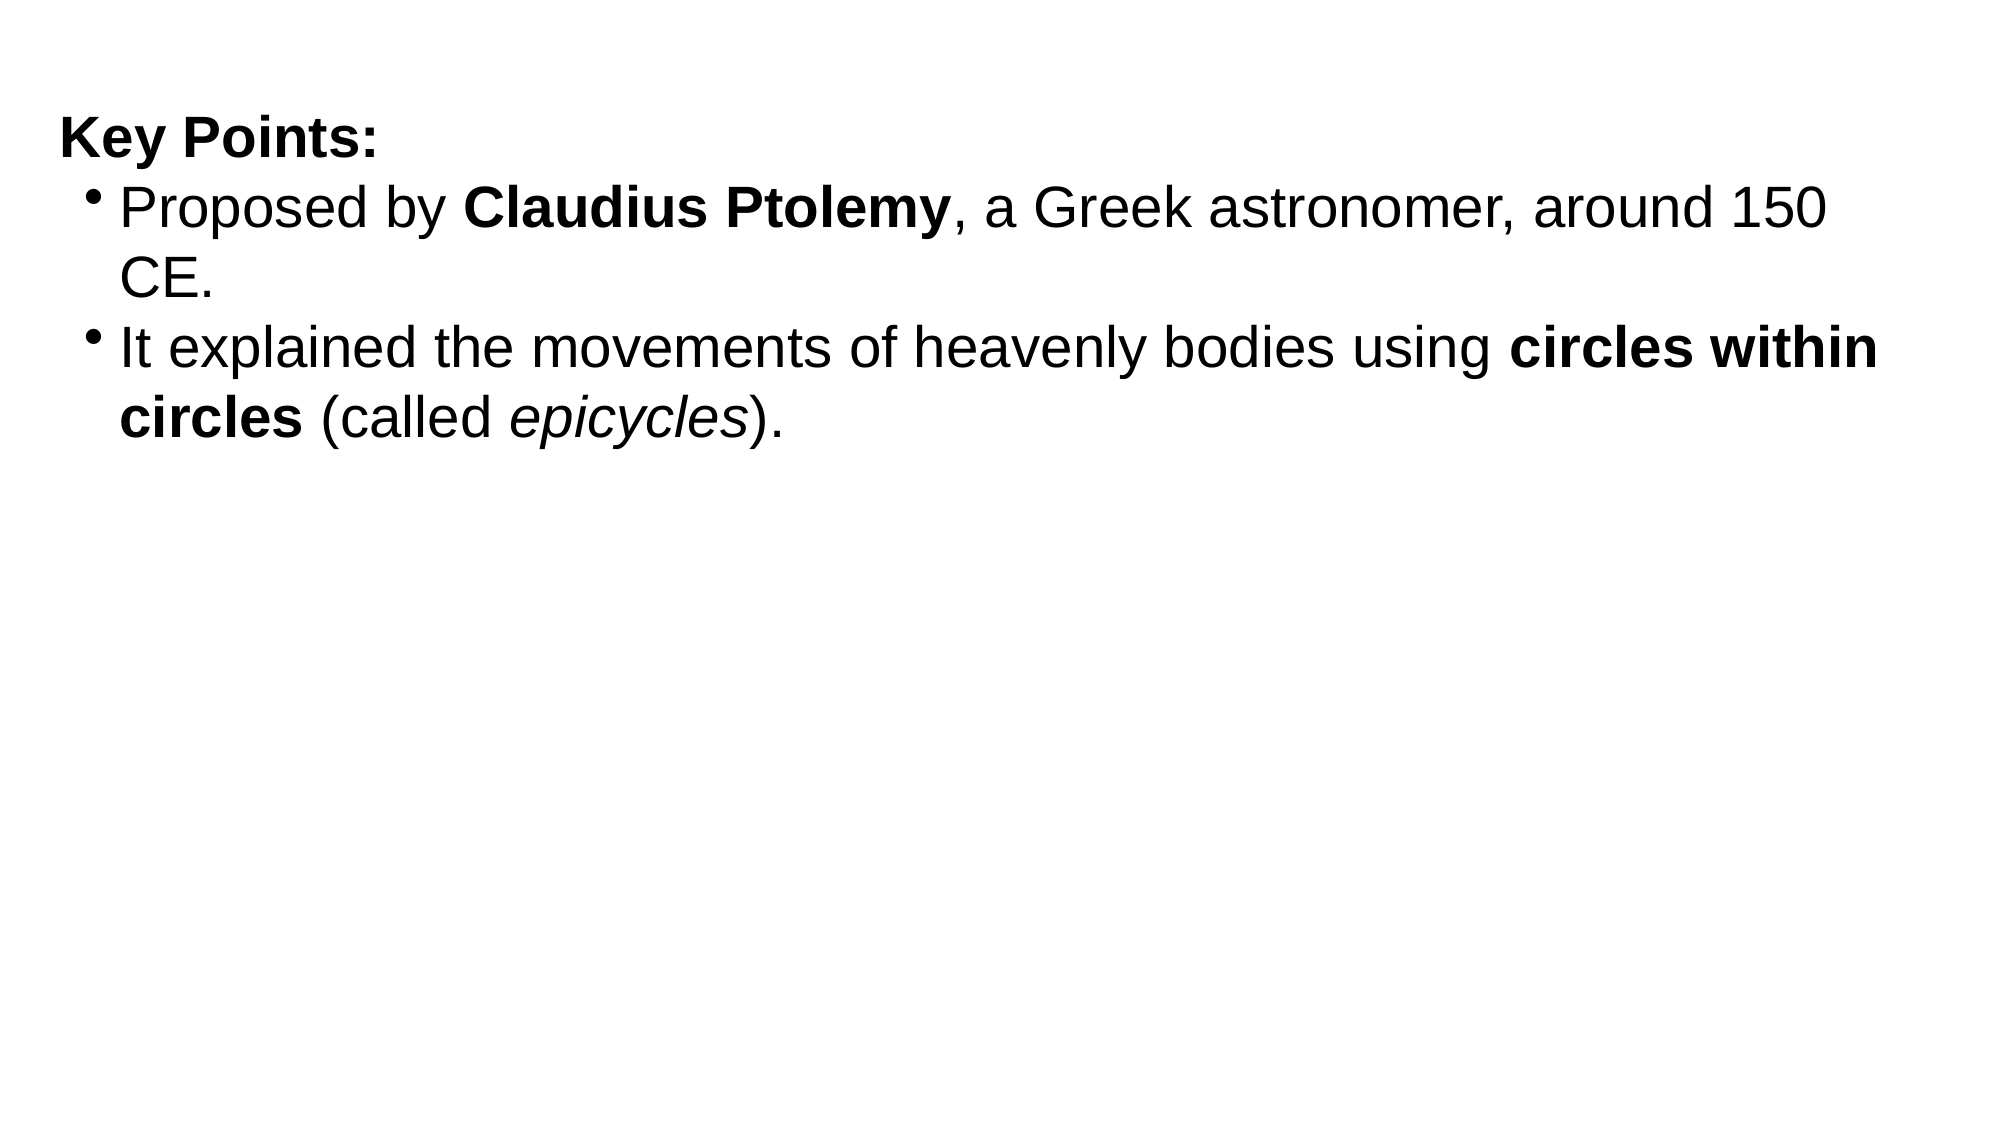

Key Points:
Proposed by Claudius Ptolemy, a Greek astronomer, around 150 CE.
It explained the movements of heavenly bodies using circles within circles (called epicycles).